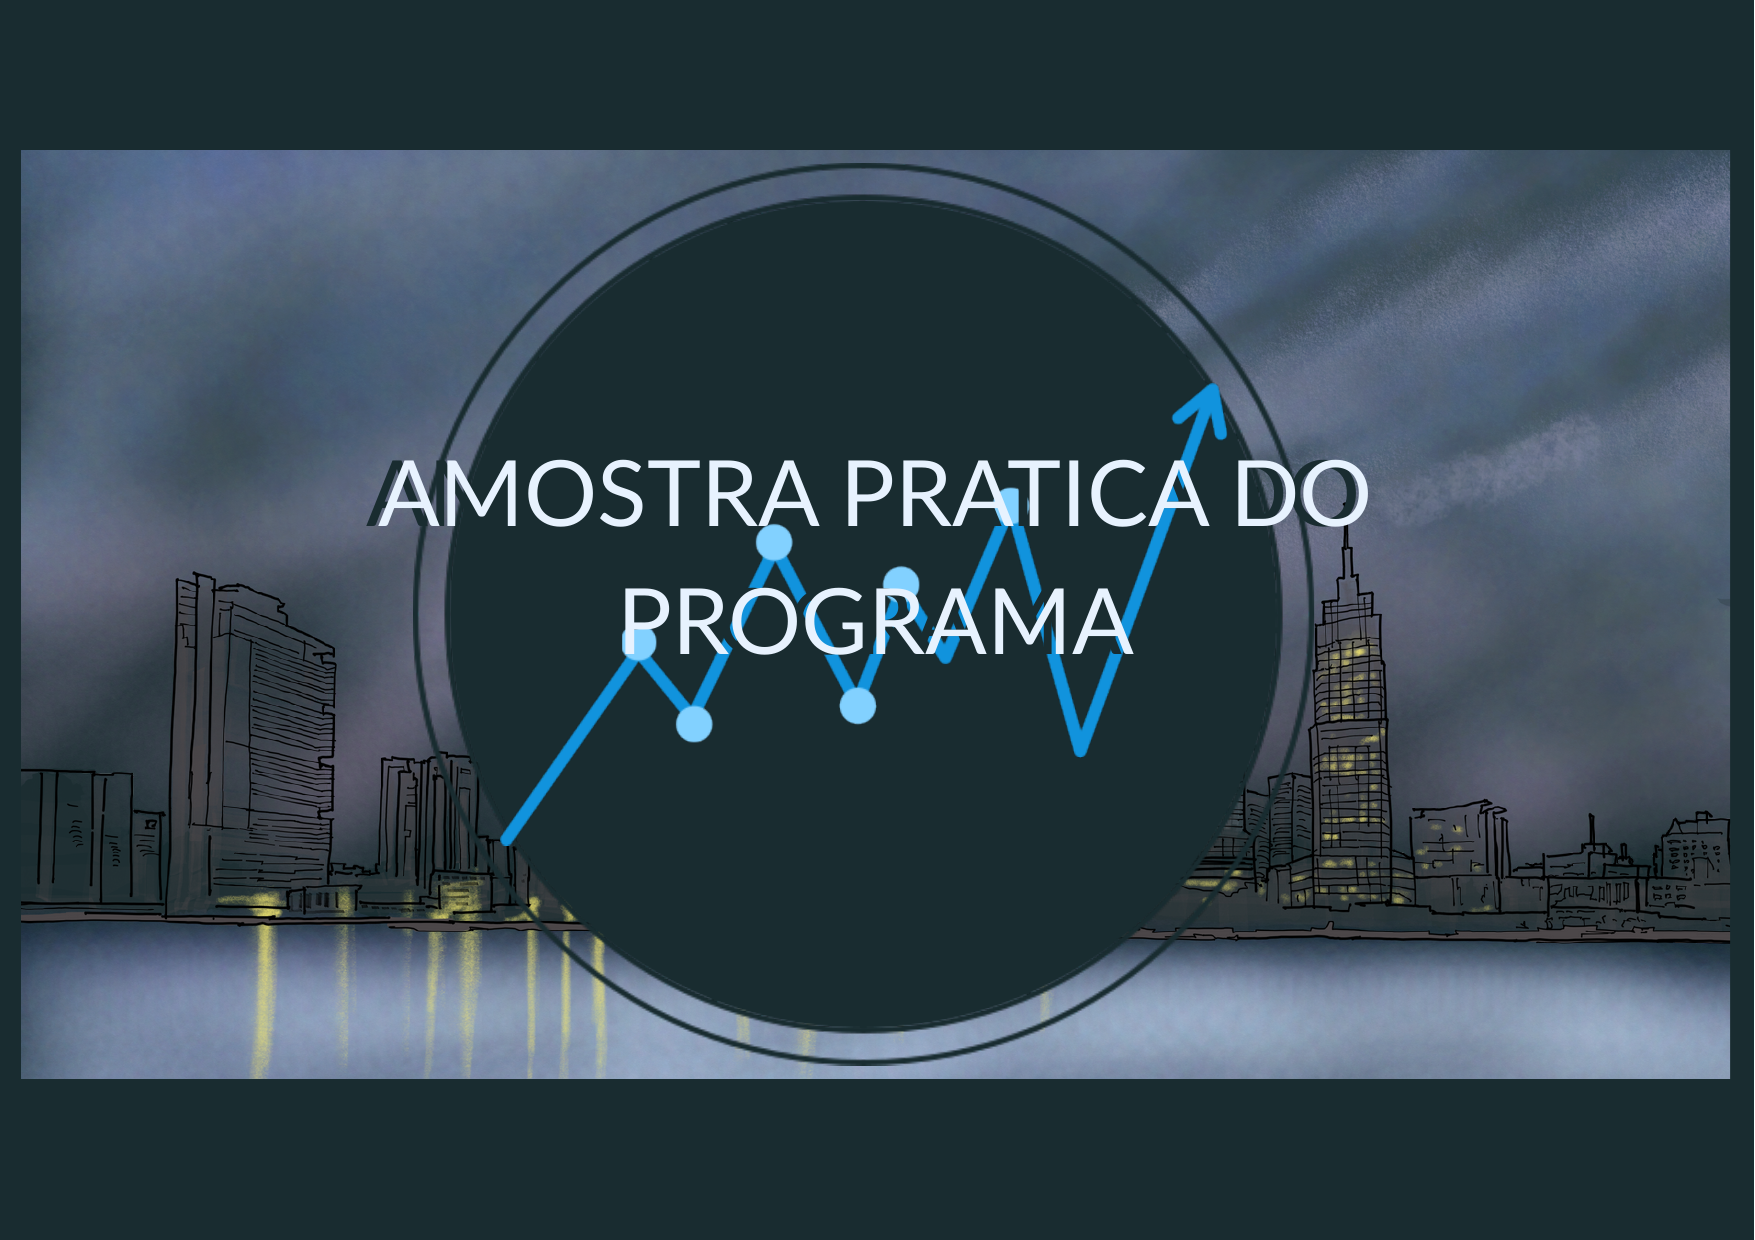

AMOSTRA PRATICA DO PROGRAMA
AMOSTRA PRATICA DO PROGRAMA